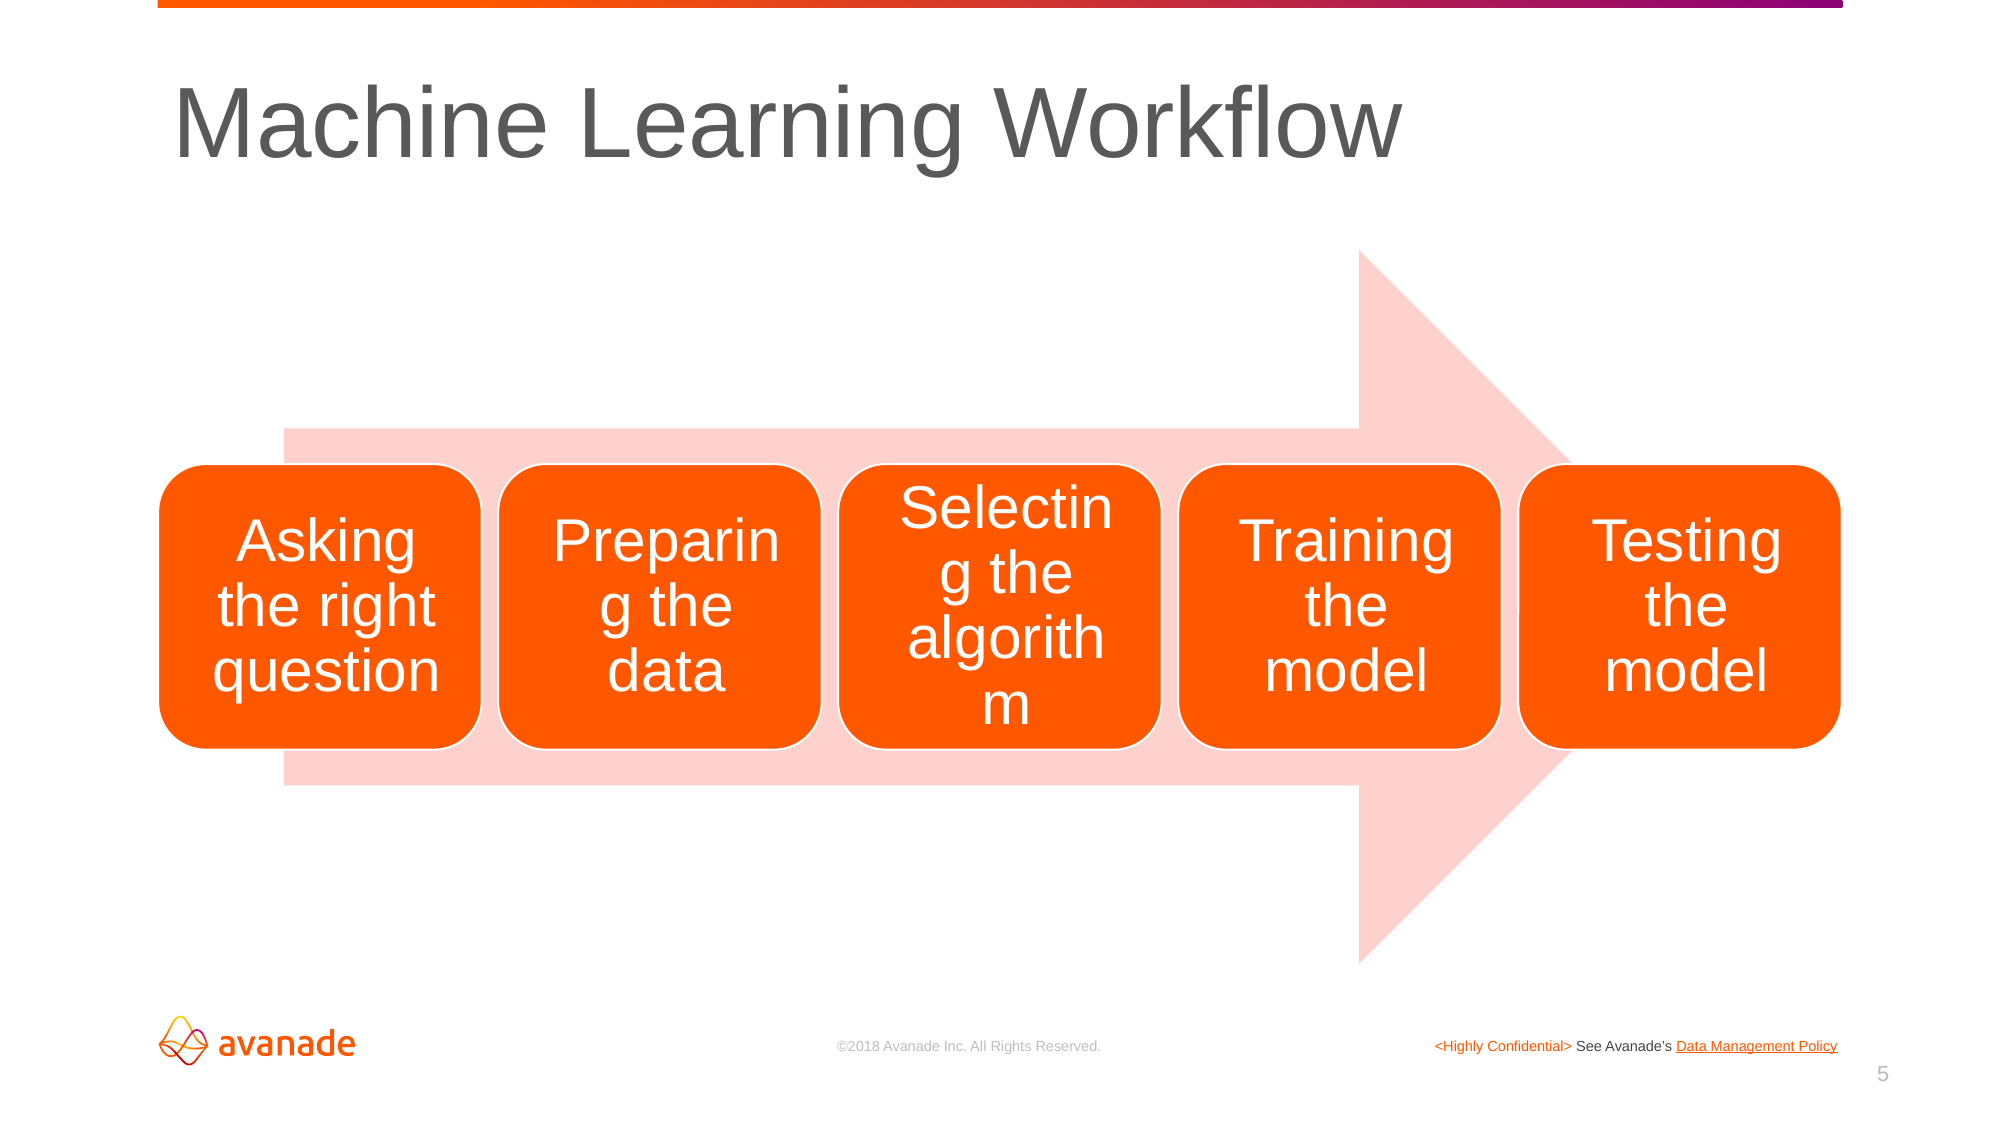

# Machine Learning Workflow
Asking the right question
Preparing the data
Selecting the algorithm
Training the model
Testing the model
5